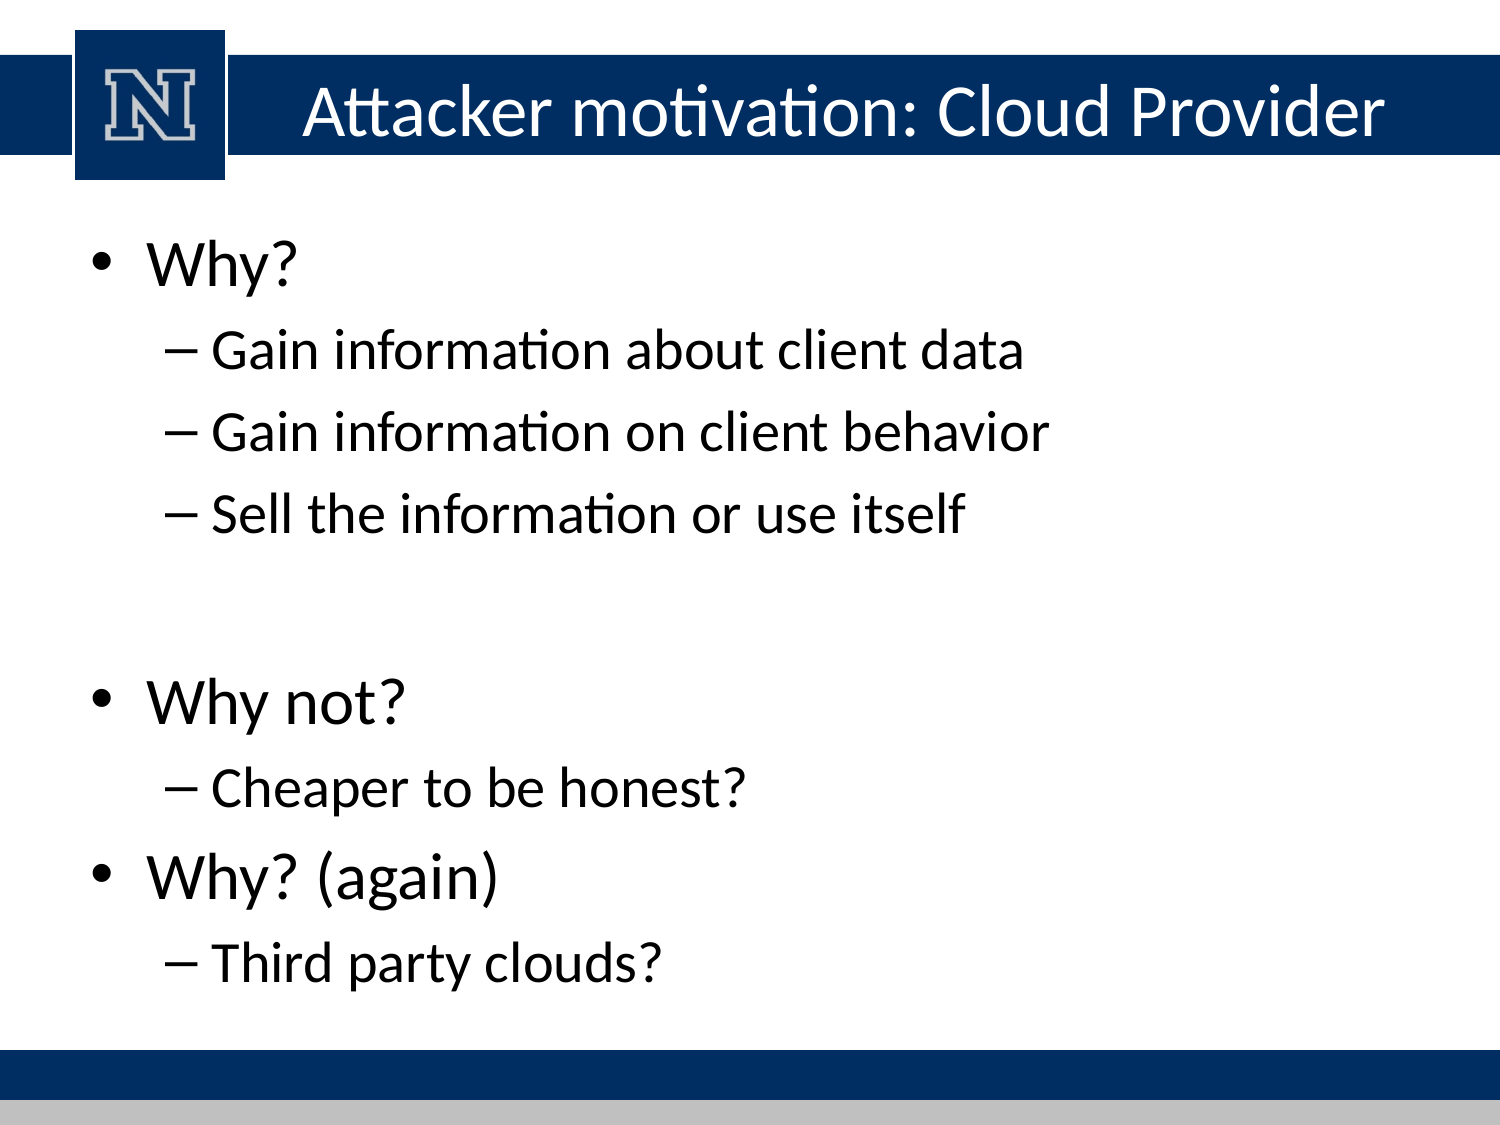

# Attacker motivation: Cloud Provider
Why?
Gain information about client data
Gain information on client behavior
Sell the information or use itself

Why not?
Cheaper to be honest?
Why? (again)
Third party clouds?